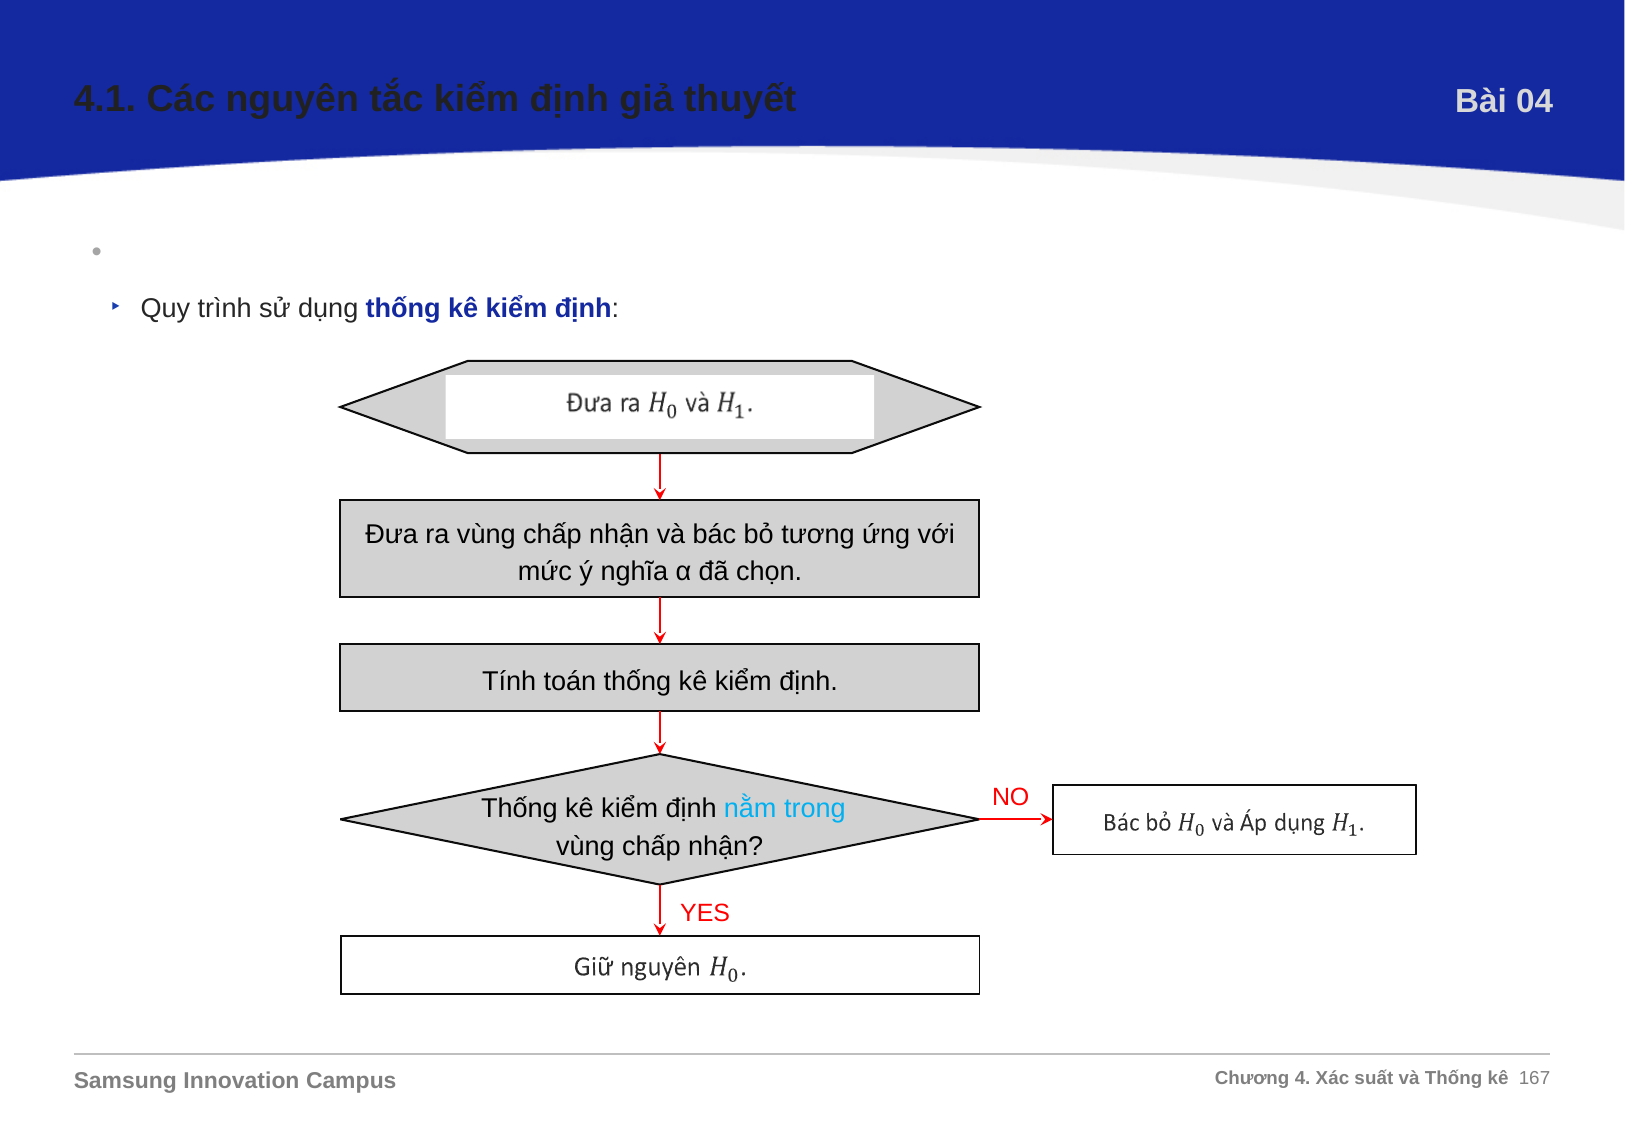

4.1. Các nguyên tắc kiểm định giả thuyết
Bài 04
Nguyên tắc kiểm định giả thuyết trong thống kê:
Quy trình sử dụng thống kê kiểm định:

Đưa ra vùng chấp nhận và bác bỏ tương ứng với mức ý nghĩa α đã chọn.
Tính toán thống kê kiểm định.

NO
Thống kê kiểm định nằm trong
vùng chấp nhận?

YES